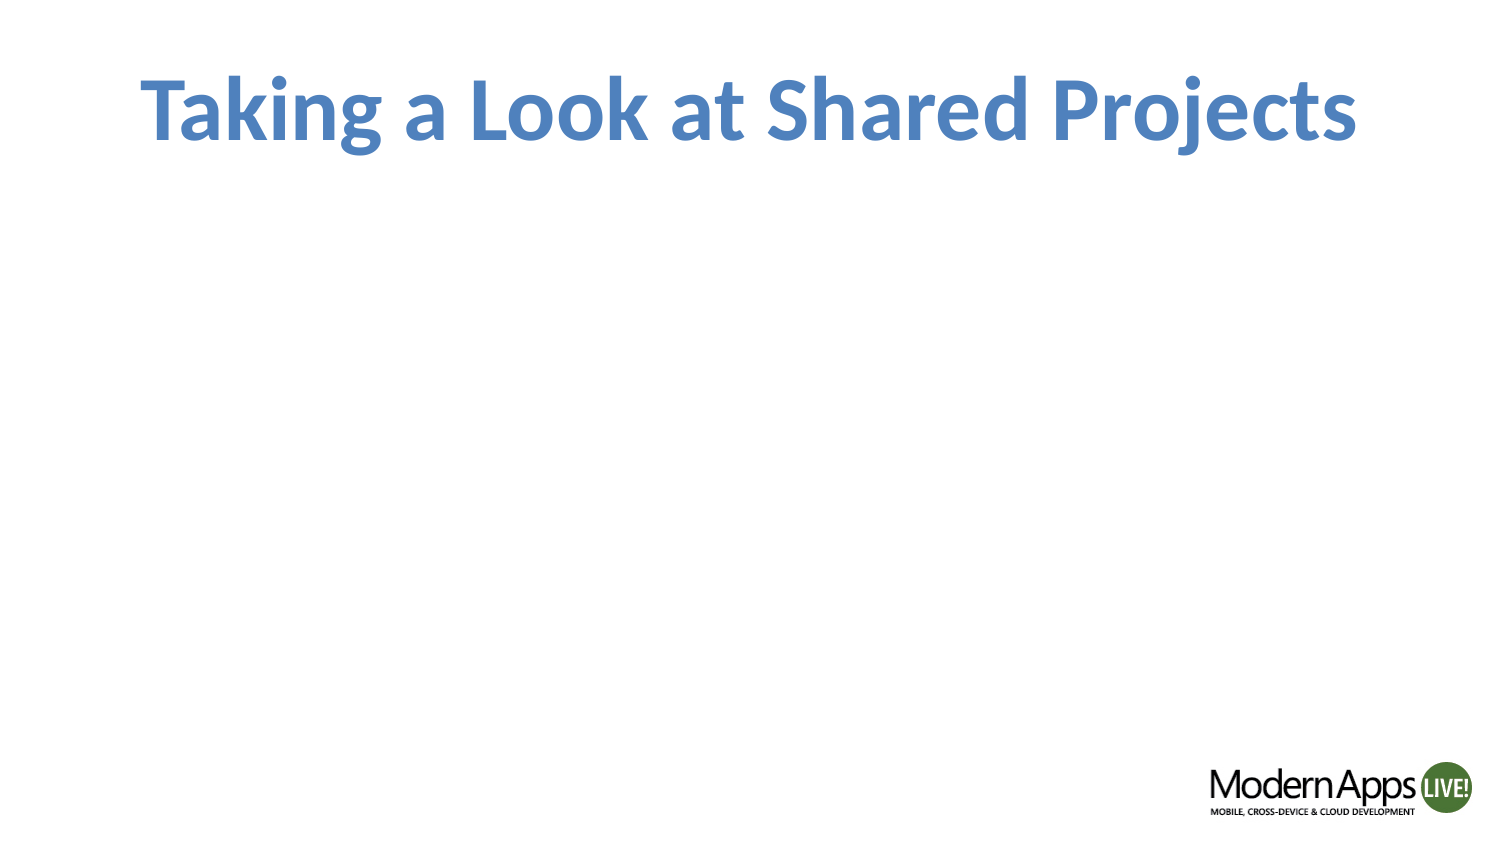

# Taking a Look at Shared Projects